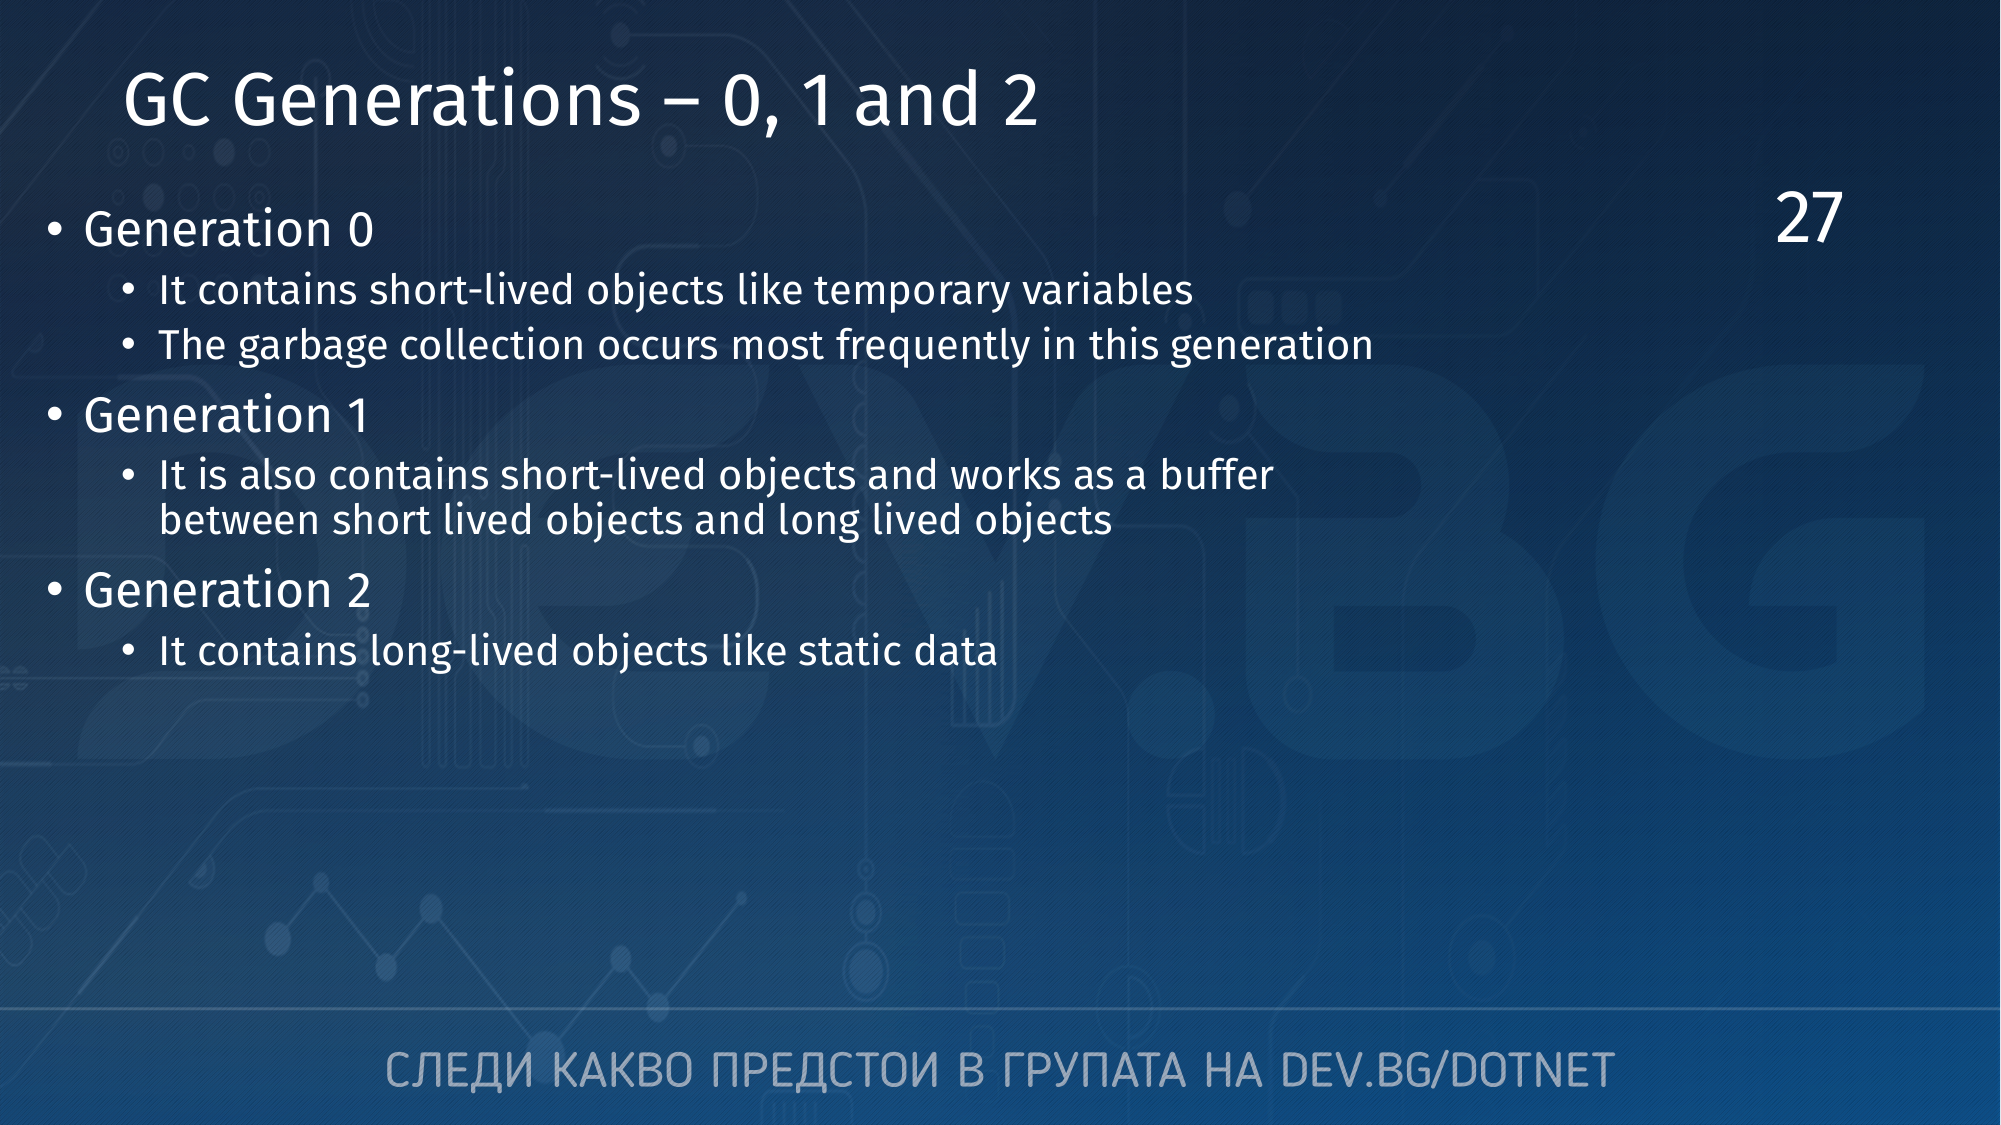

# GC Generations – 0, 1 and 2
27
Generation 0
It contains short-lived objects like temporary variables
The garbage collection occurs most frequently in this generation
Generation 1
It is also contains short-lived objects and works as a buffer
between short lived objects and long lived objects
Generation 2
It contains long-lived objects like static data